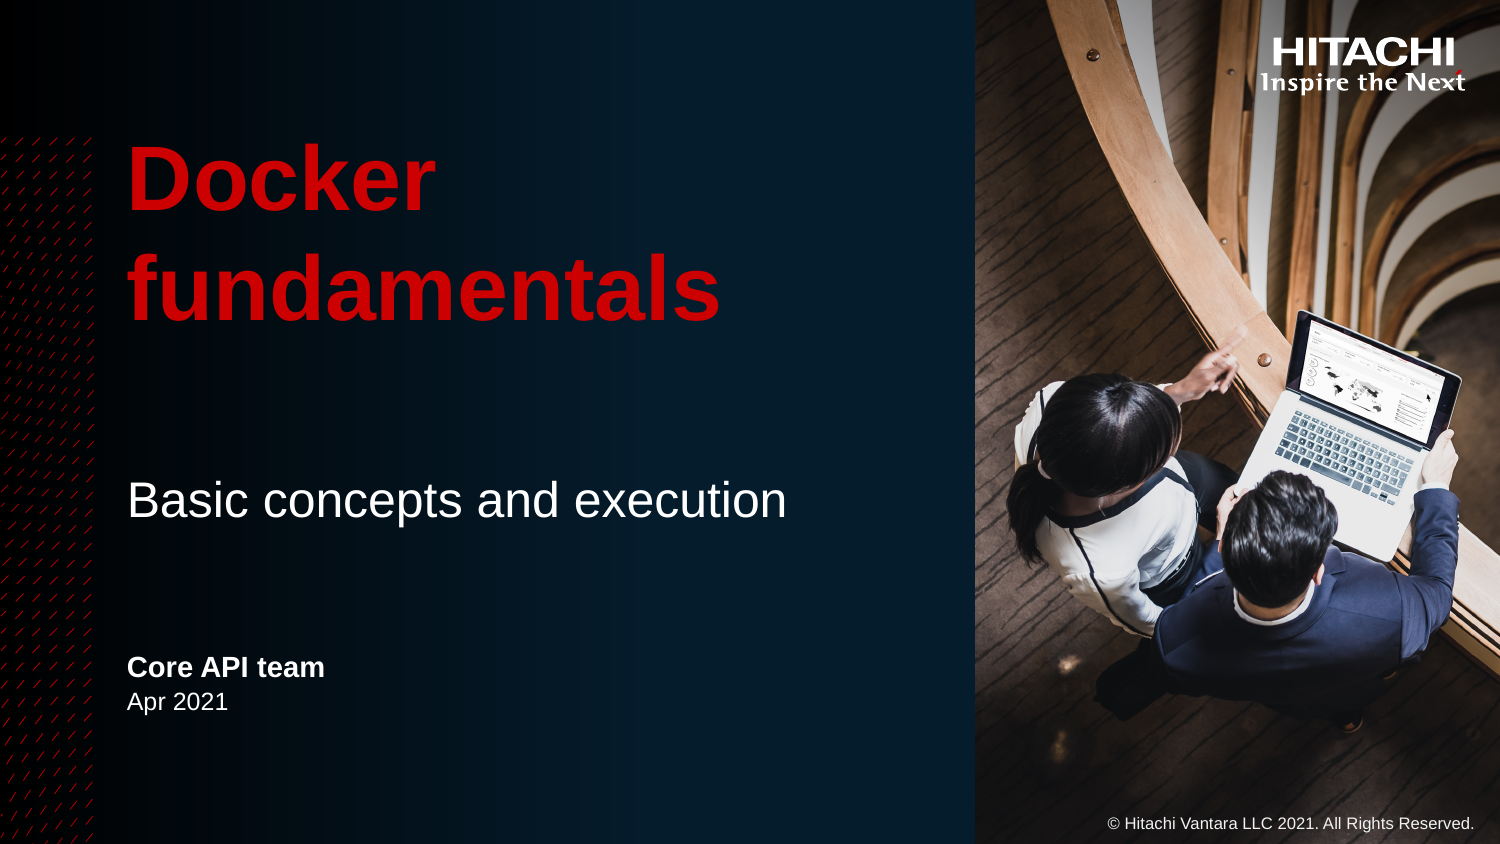

# Docker fundamentals
Basic concepts and execution
Core API team
Apr 2021